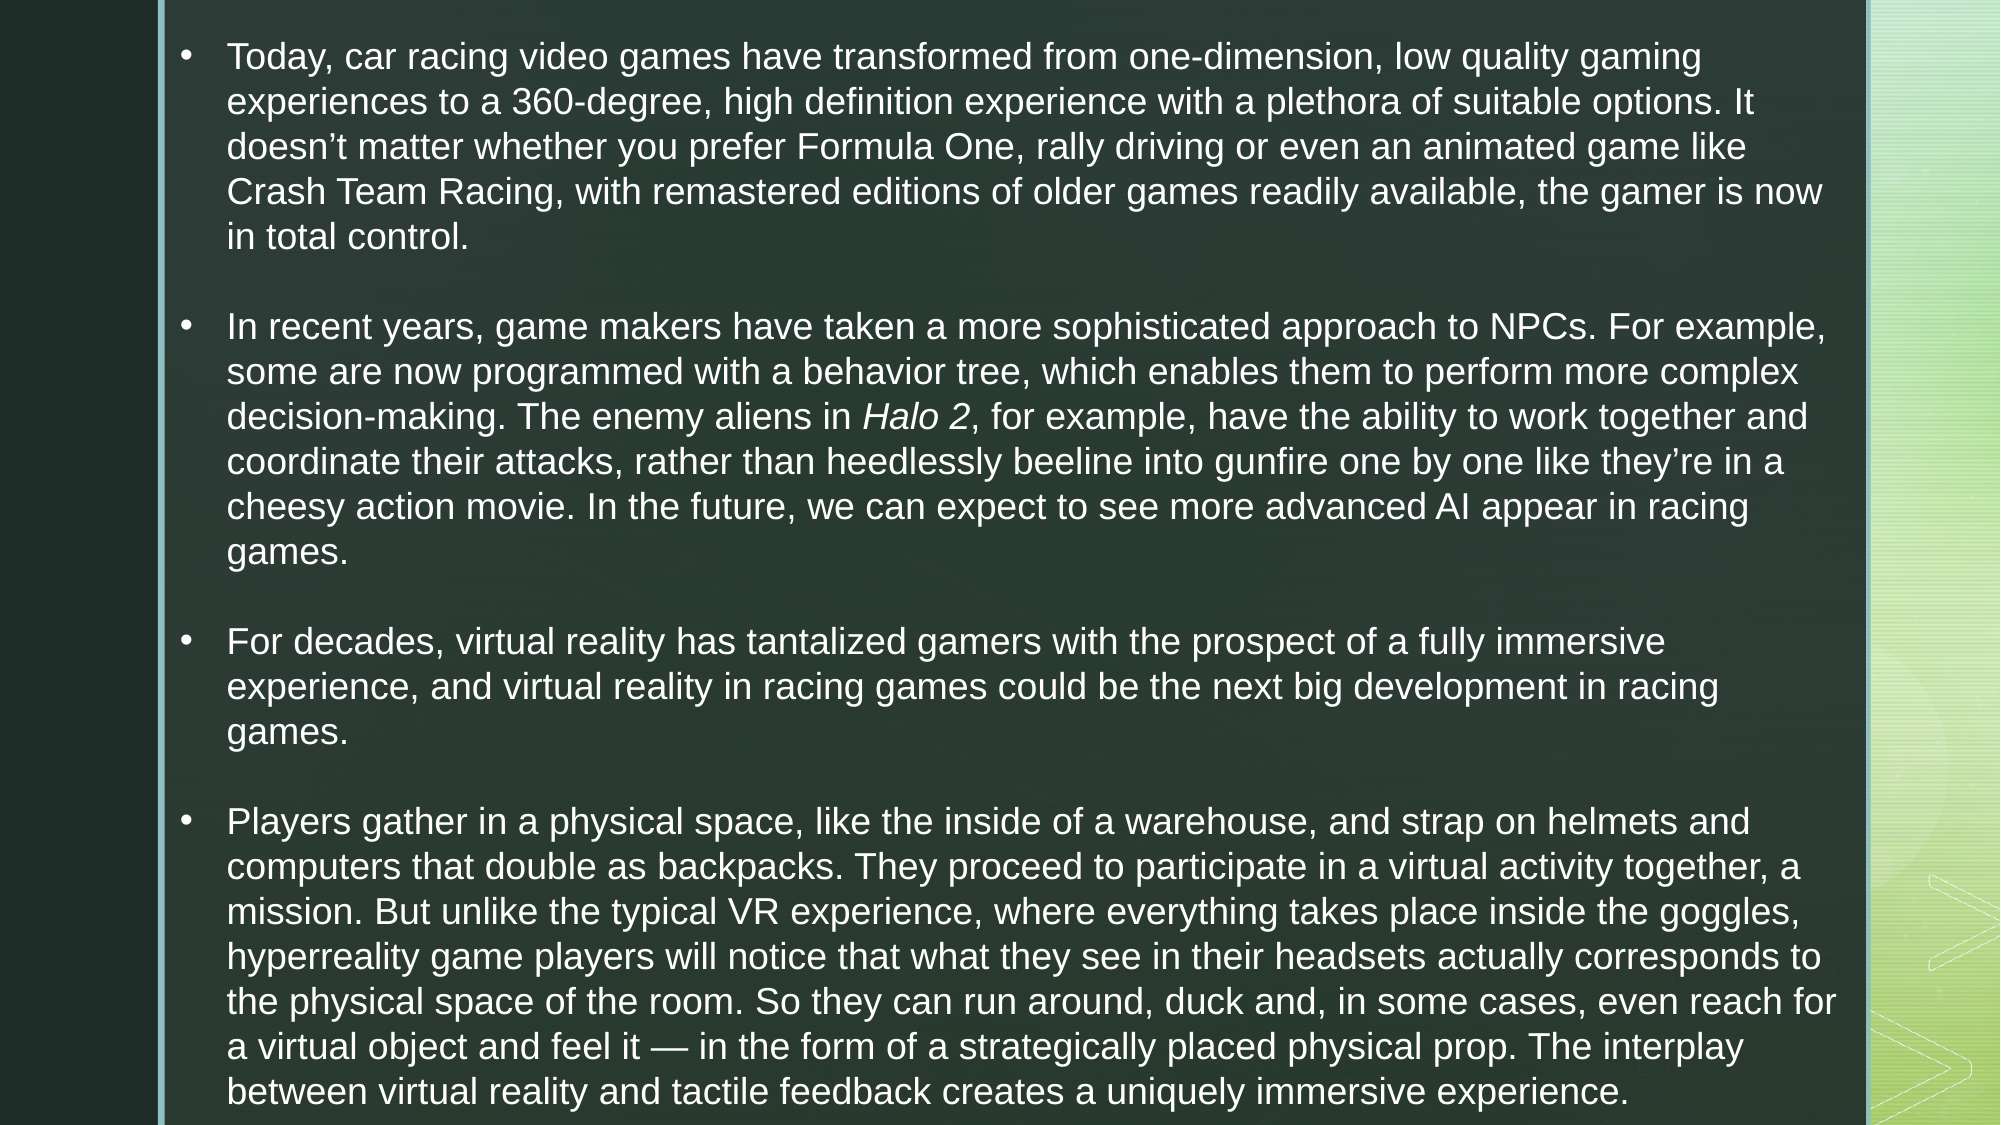

Today, car racing video games have transformed from one-dimension, low quality gaming experiences to a 360-degree, high definition experience with a plethora of suitable options. It doesn’t matter whether you prefer Formula One, rally driving or even an animated game like Crash Team Racing, with remastered editions of older games readily available, the gamer is now in total control.

In recent years, game makers have taken a more sophisticated approach to NPCs. For example, some are now programmed with a behavior tree, which enables them to perform more complex decision-making. The enemy aliens in Halo 2, for example, have the ability to work together and coordinate their attacks, rather than heedlessly beeline into gunfire one by one like they’re in a cheesy action movie. In the future, we can expect to see more advanced AI appear in racing games.

For decades, virtual reality has tantalized gamers with the prospect of a fully immersive experience, and virtual reality in racing games could be the next big development in racing games.

Players gather in a physical space, like the inside of a warehouse, and strap on helmets and computers that double as backpacks. They proceed to participate in a virtual activity together, a mission. But unlike the typical VR experience, where everything takes place inside the goggles, hyperreality game players will notice that what they see in their headsets actually corresponds to the physical space of the room. So they can run around, duck and, in some cases, even reach for a virtual object and feel it — in the form of a strategically placed physical prop. The interplay between virtual reality and tactile feedback creates a uniquely immersive experience.